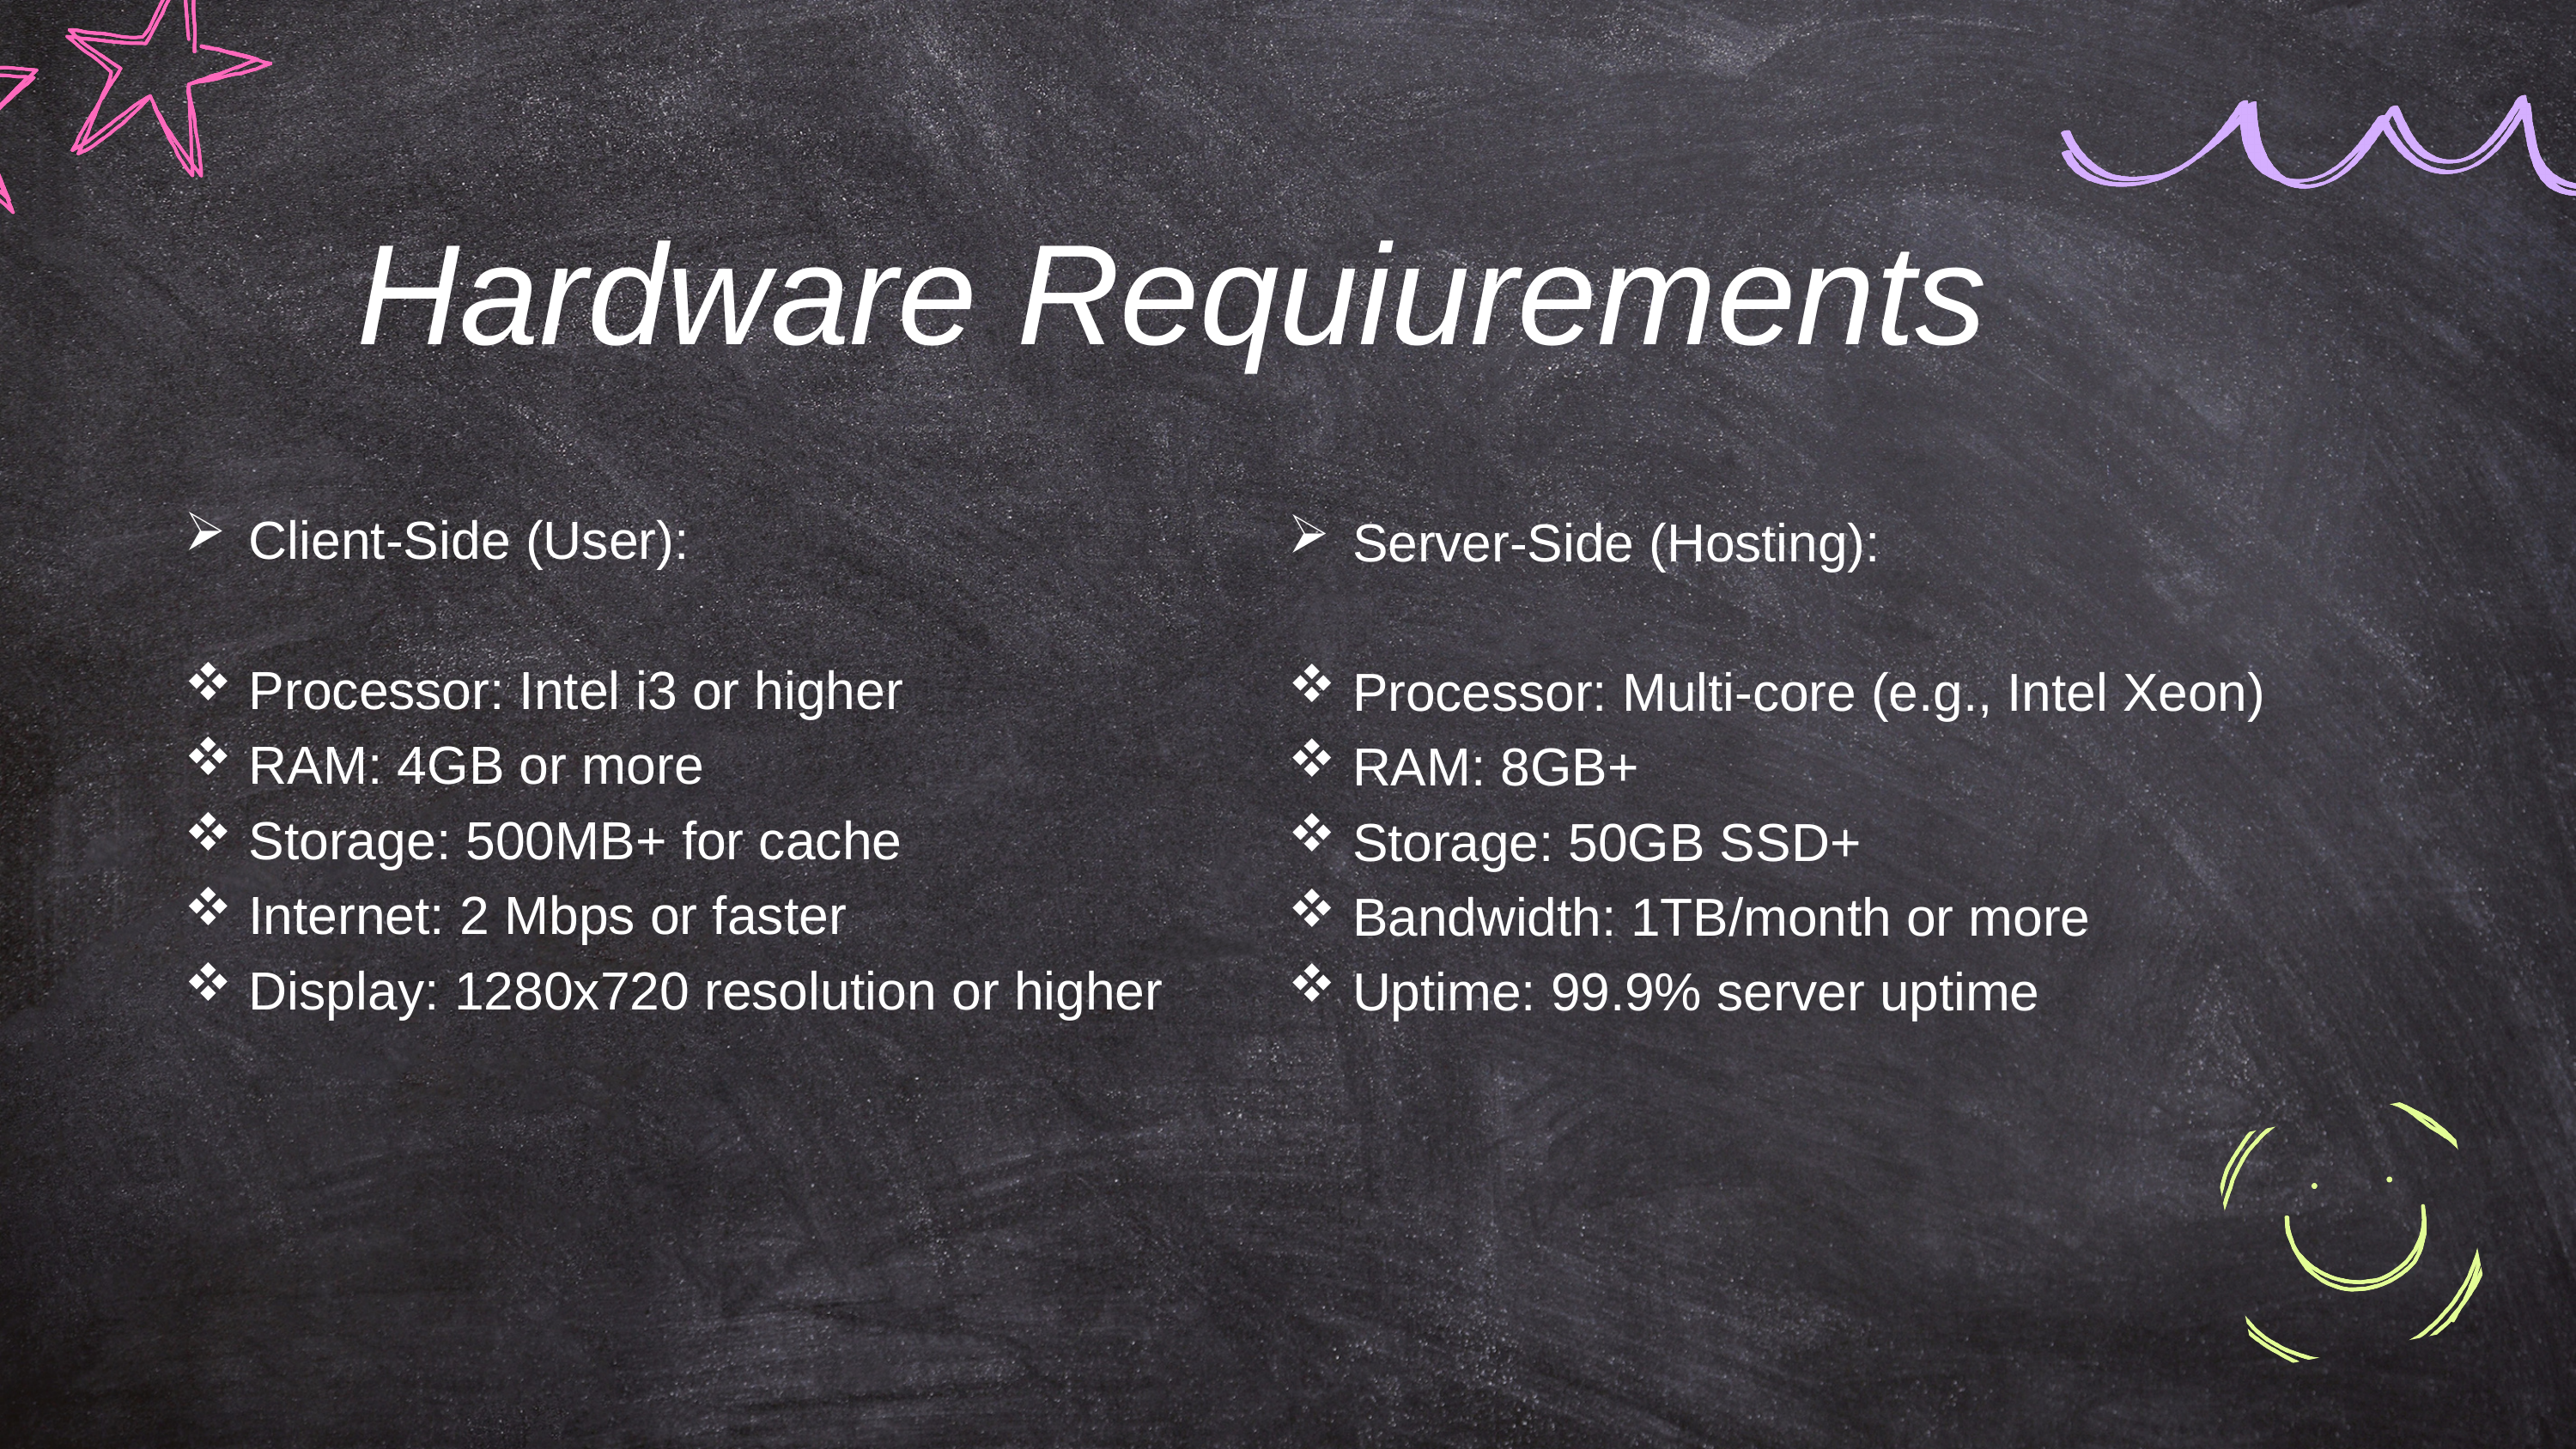

Hardware Requiurements
Client-Side (User):

Processor: Intel i3 or higher
RAM: 4GB or more
Storage: 500MB+ for cache
Internet: 2 Mbps or faster
Display: 1280x720 resolution or higher
Server-Side (Hosting):

Processor: Multi-core (e.g., Intel Xeon)
RAM: 8GB+
Storage: 50GB SSD+
Bandwidth: 1TB/month or more
Uptime: 99.9% server uptime